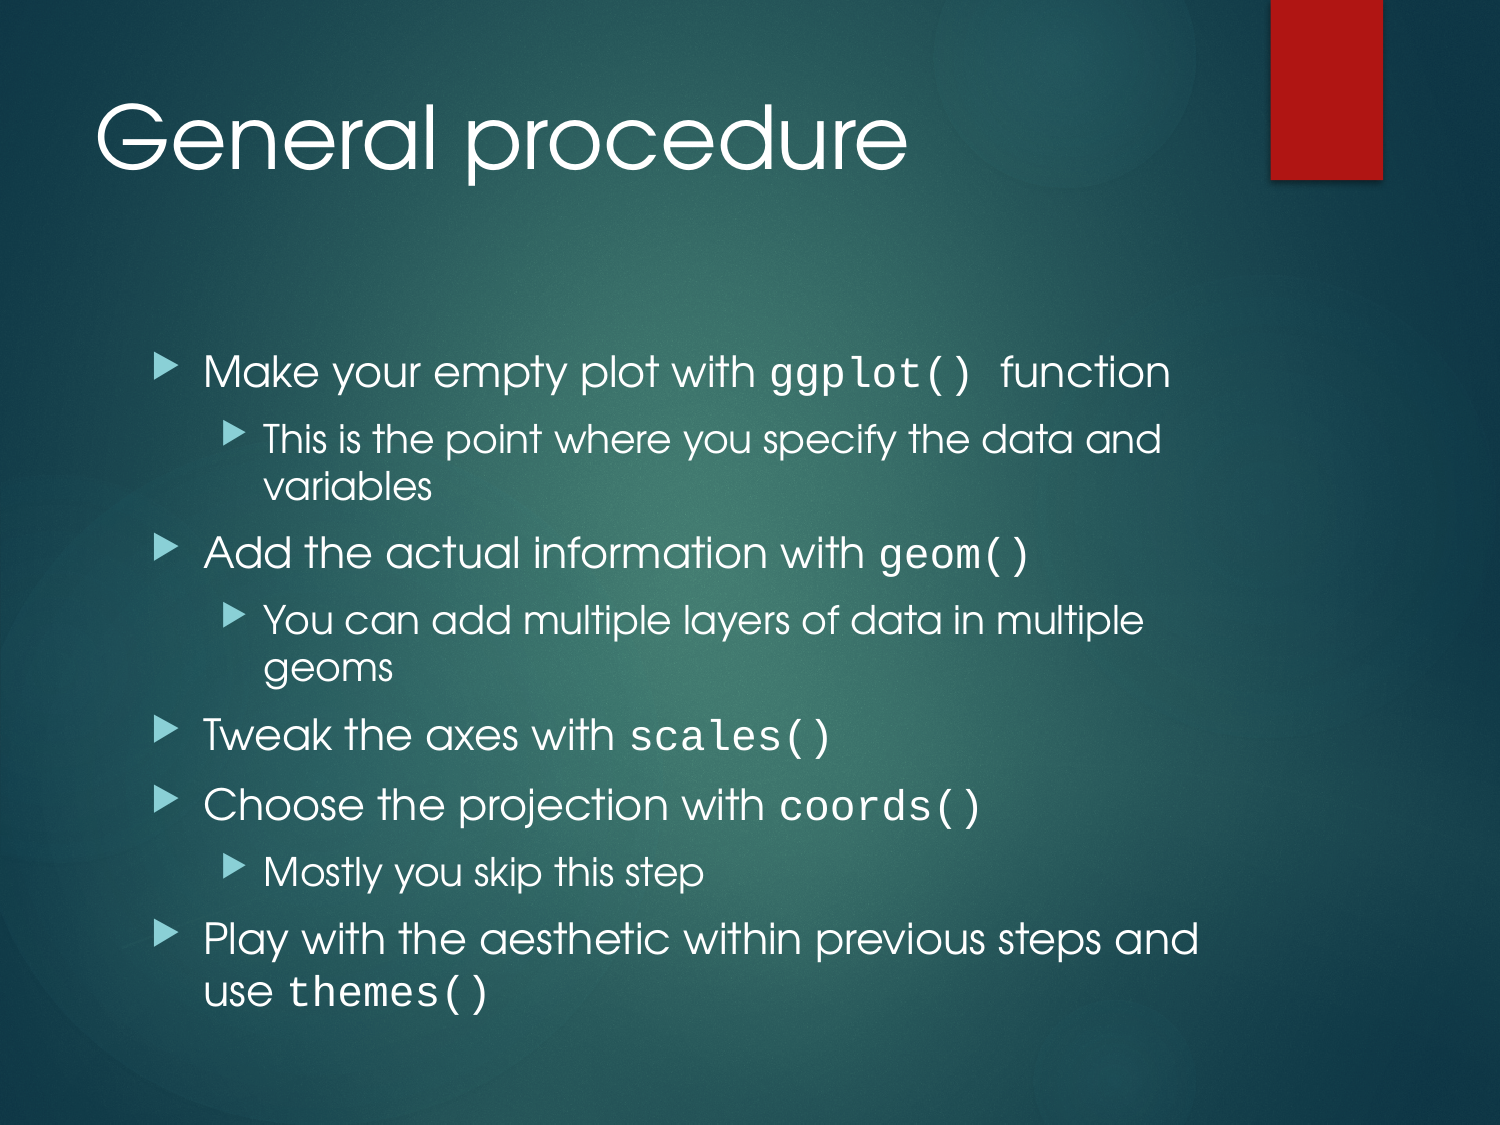

# General procedure
Make your empty plot with ggplot() function
This is the point where you specify the data and variables
Add the actual information with geom()
You can add multiple layers of data in multiple geoms
Tweak the axes with scales()
Choose the projection with coords()
Mostly you skip this step
Play with the aesthetic within previous steps and use themes()